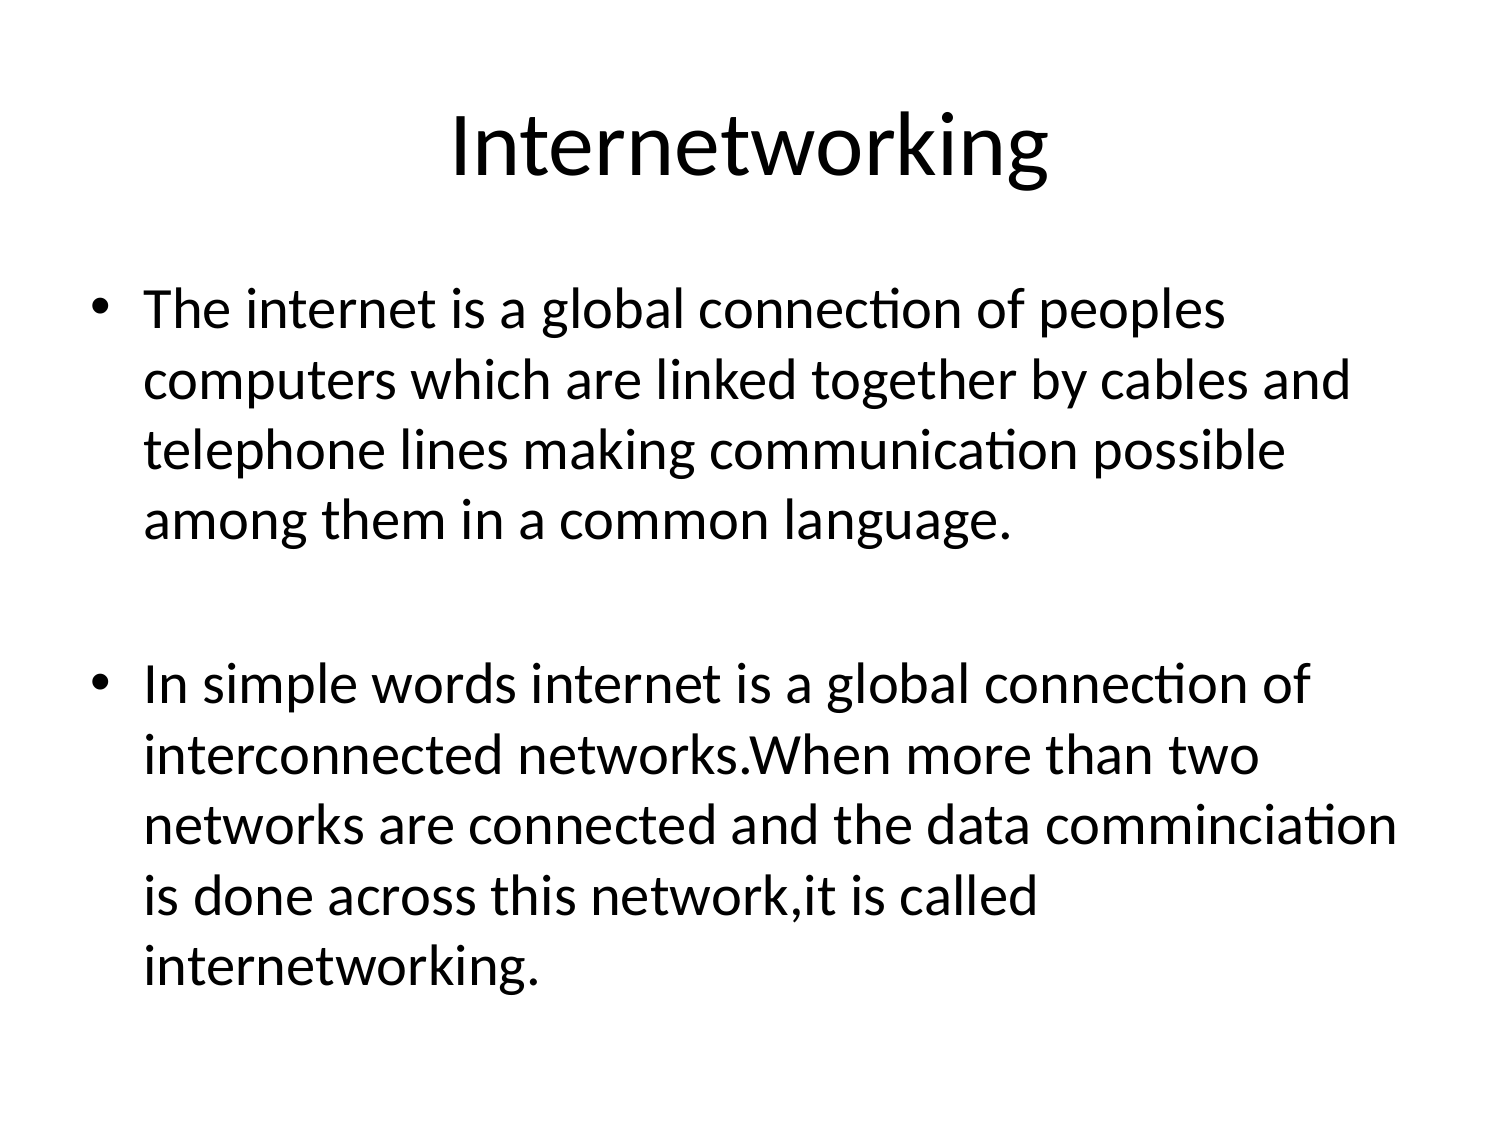

# Internetworking
The internet is a global connection of peoples computers which are linked together by cables and telephone lines making communication possible among them in a common language.

In simple words internet is a global connection of interconnected networks.When more than two networks are connected and the data comminciation is done across this network,it is called internetworking.